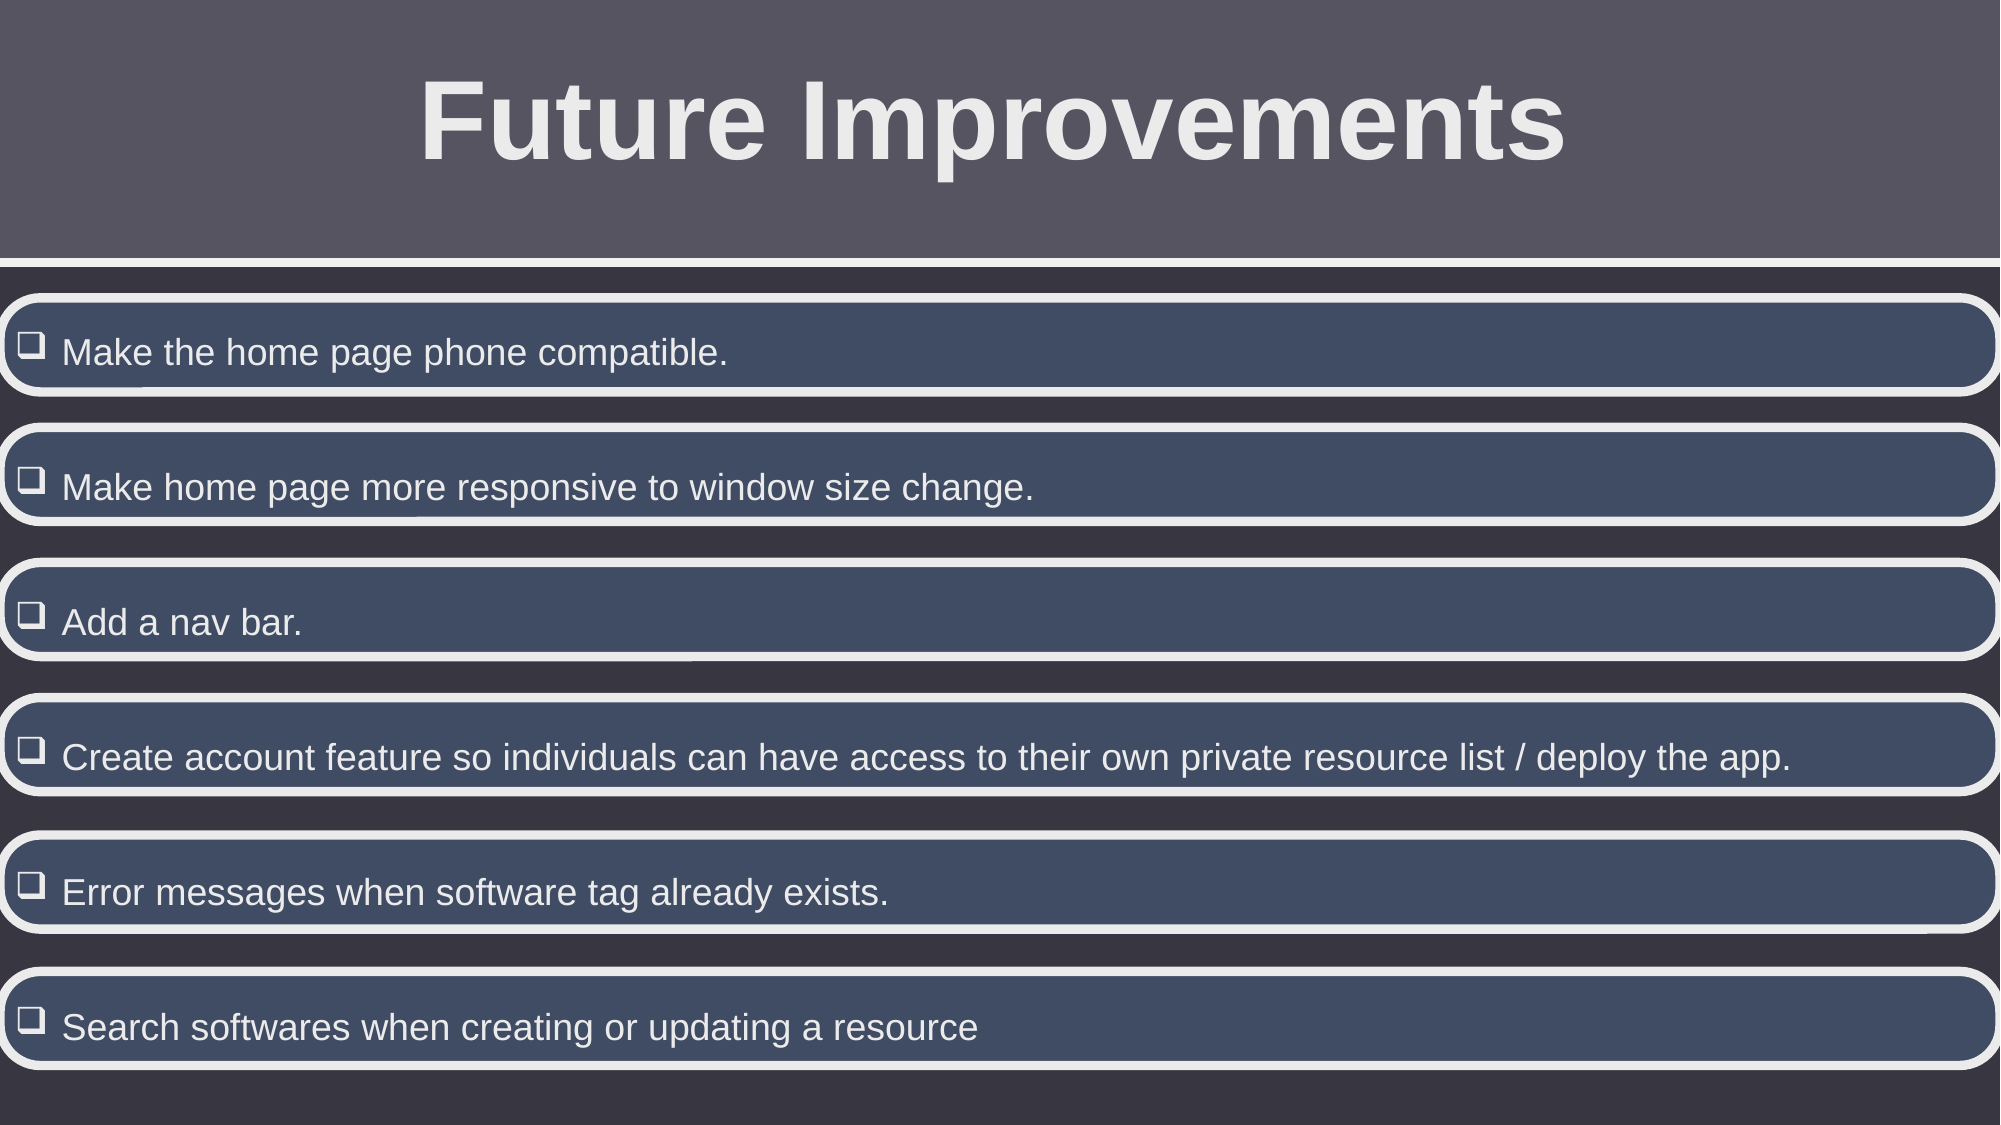

Future Improvements

Make the home page phone compatible.

Make home page more responsive to window size change.

Add a nav bar.

Create account feature so individuals can have access to their own private resource list / deploy the app.

Error messages when software tag already exists.

Search softwares when creating or updating a resource